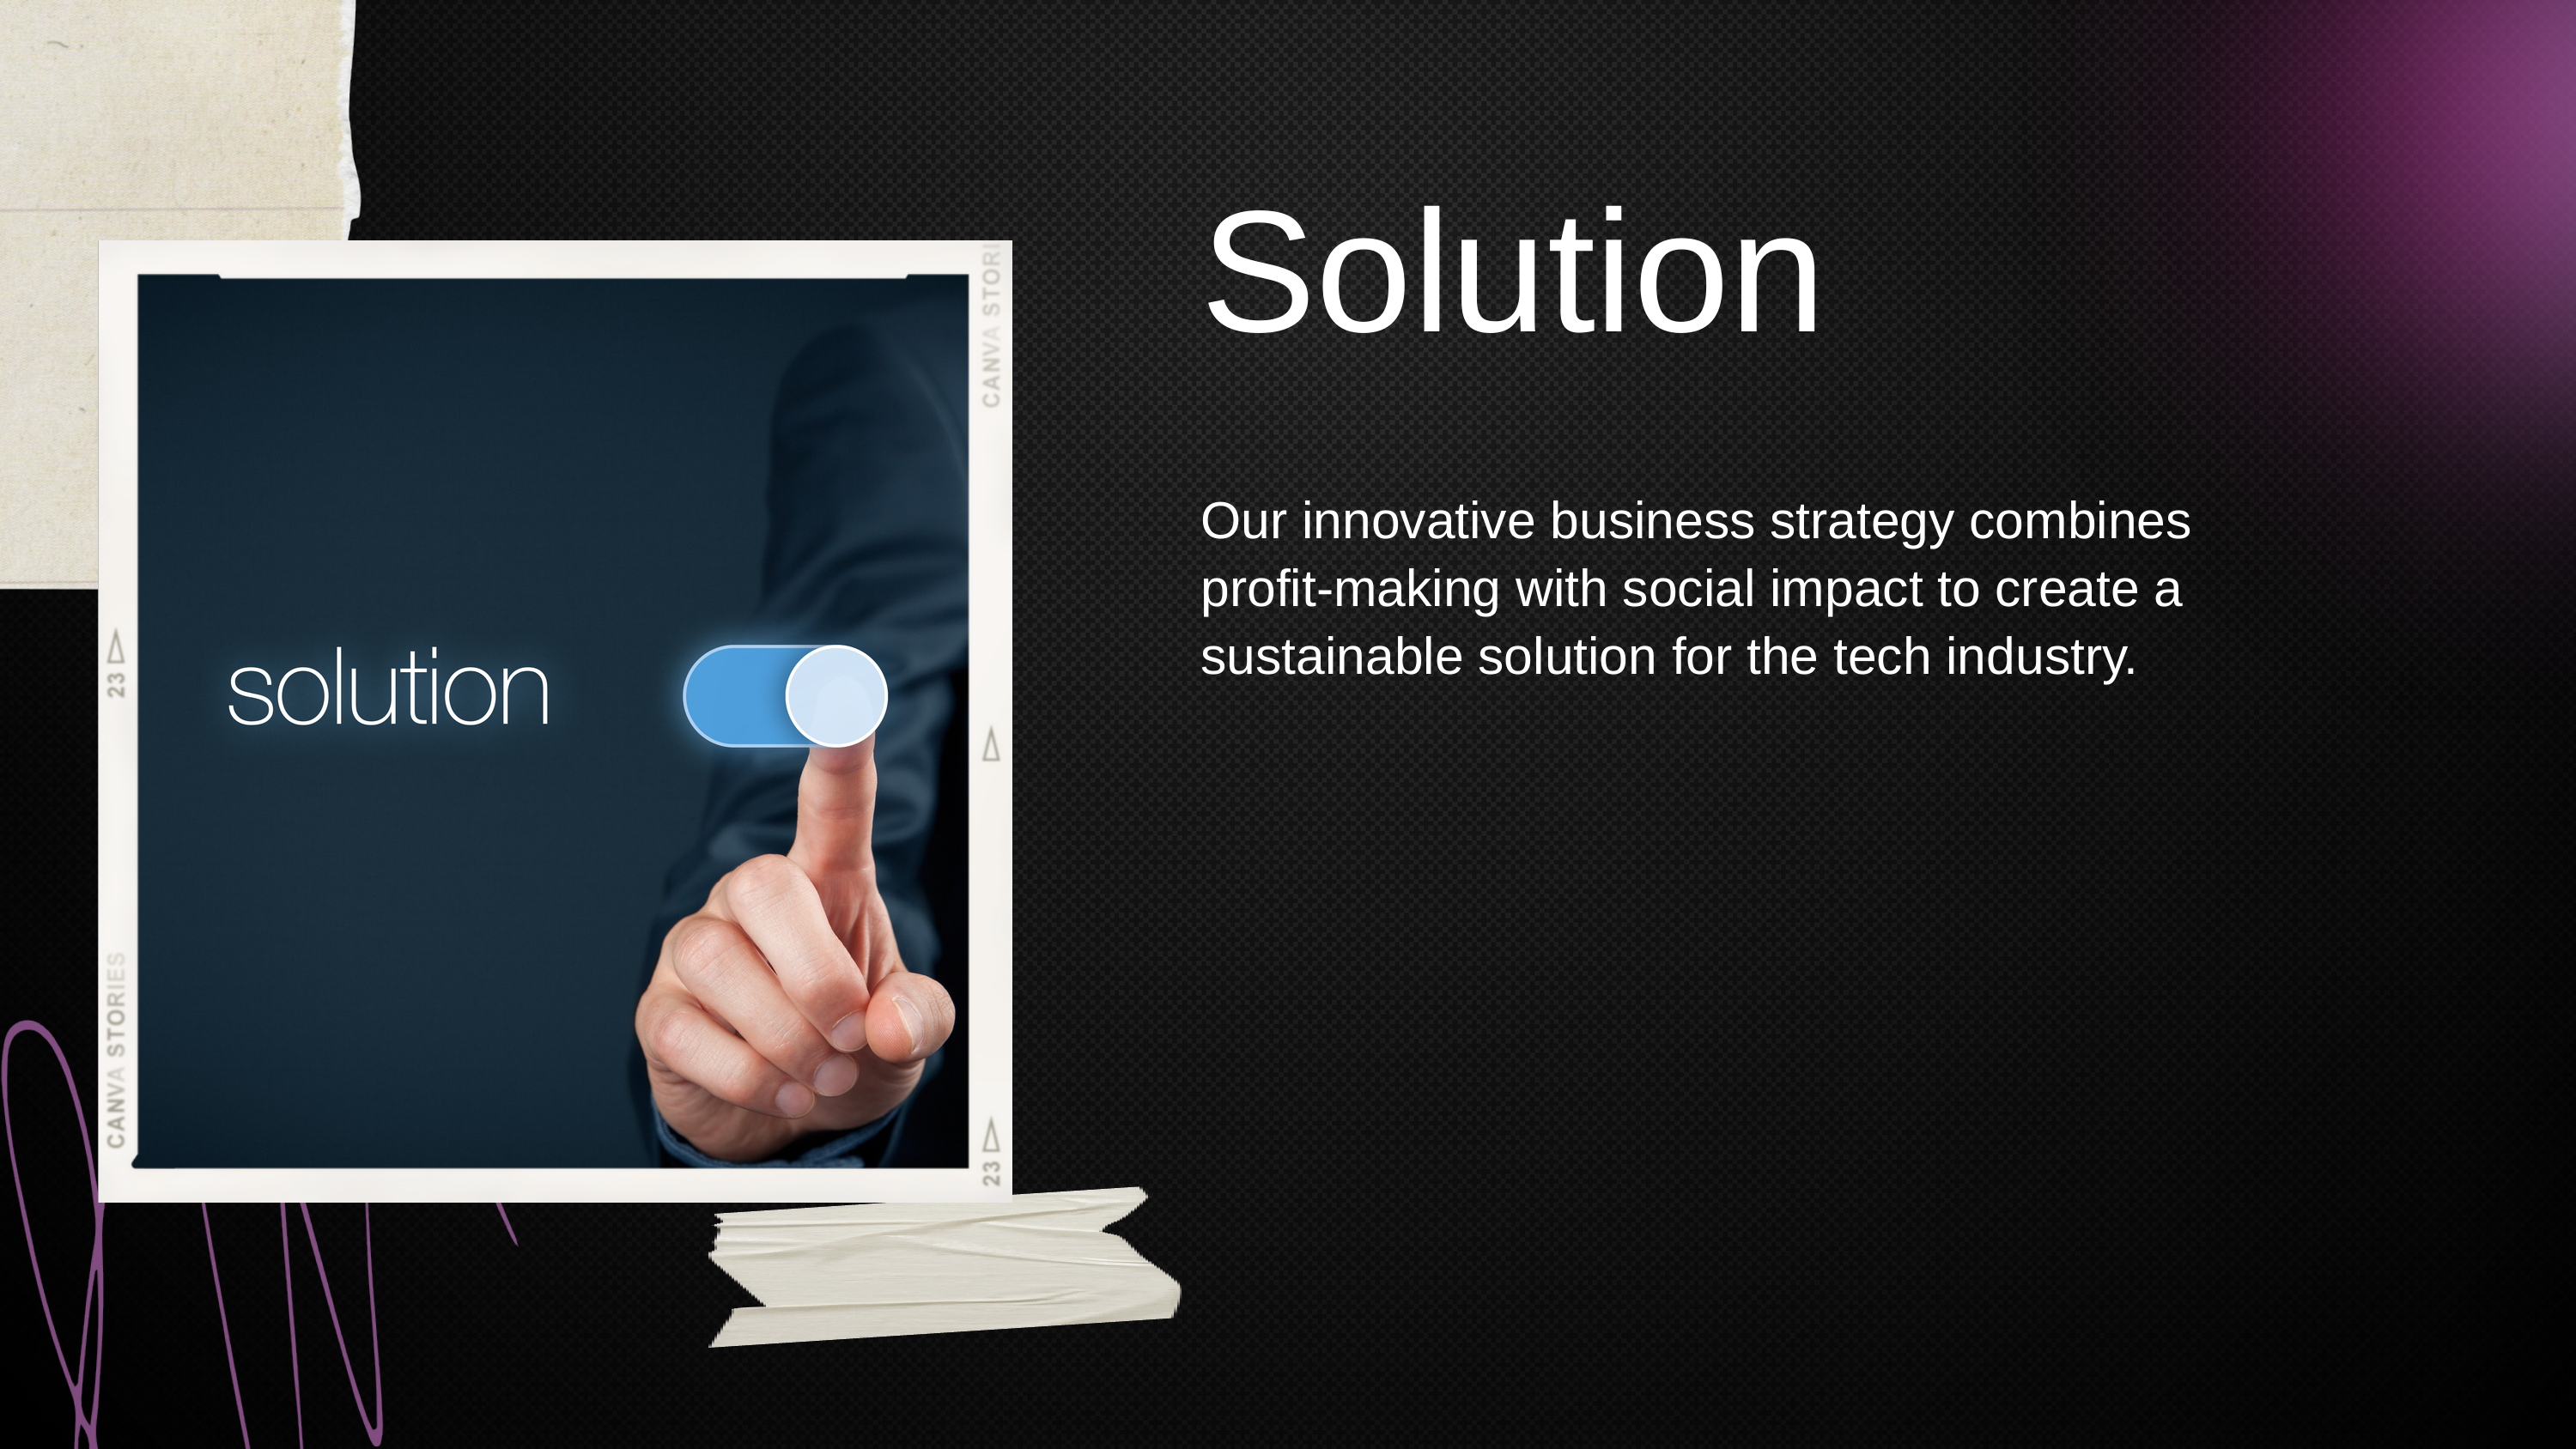

Solution
Our innovative business strategy combines profit-making with social impact to create a sustainable solution for the tech industry.